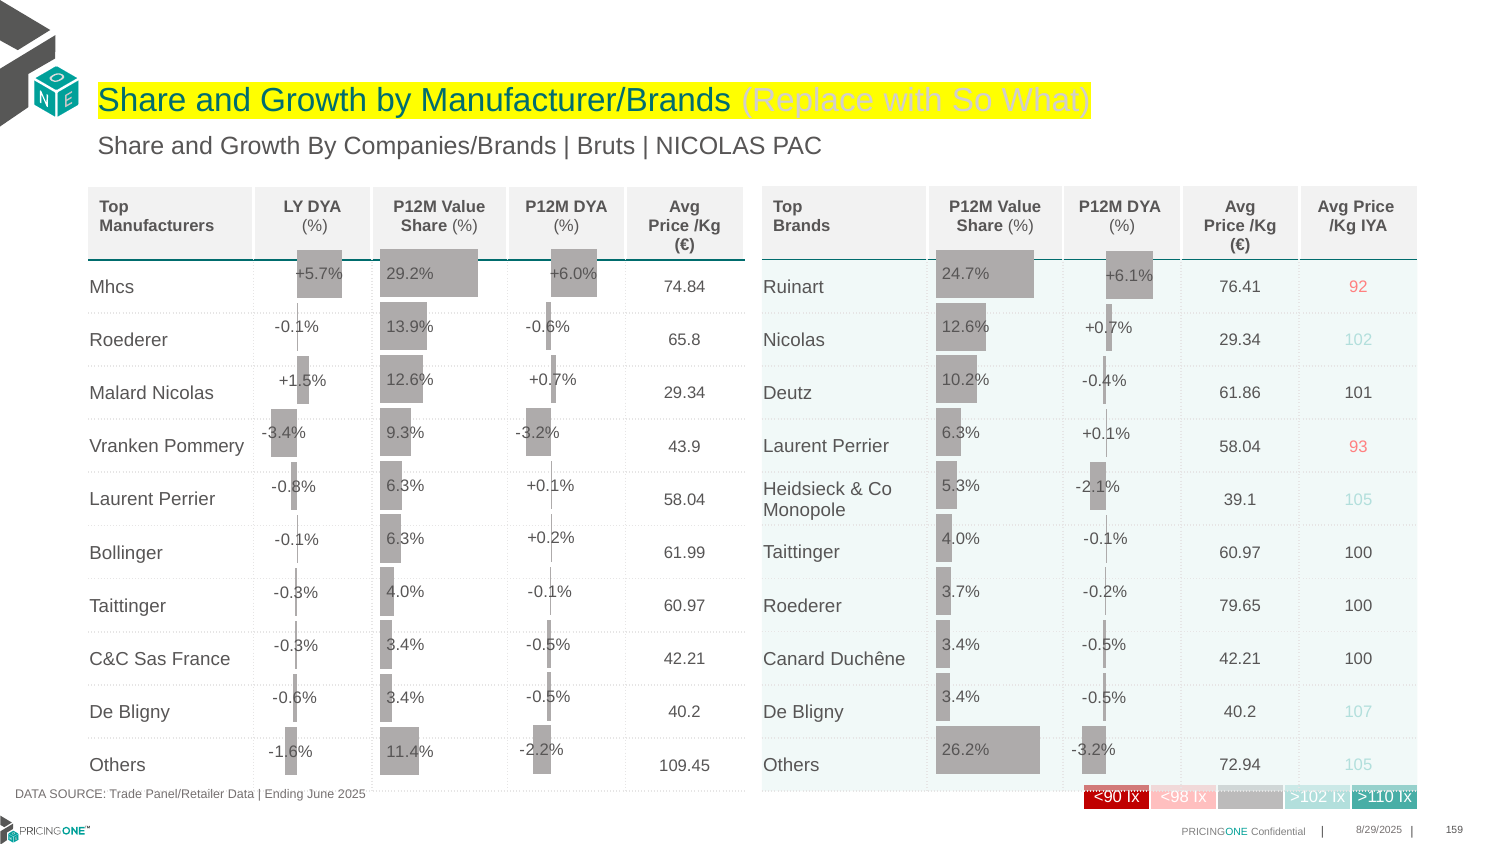

# Share and Growth by Manufacturer/Brands (Replace with So What)

Share and Growth By Companies/Brands | Bruts | NICOLAS PAC
| Top Brands | P12M Value Share (%) | P12M DYA (%) | Avg Price /Kg (€) | Avg Price /Kg IYA |
| --- | --- | --- | --- | --- |
| Ruinart |  |  | 76.41 | 92 |
| Nicolas |  |  | 29.34 | 102 |
| Deutz |  |  | 61.86 | 101 |
| Laurent Perrier |  |  | 58.04 | 93 |
| Heidsieck & Co Monopole |  |  | 39.1 | 105 |
| Taittinger |  |  | 60.97 | 100 |
| Roederer |  |  | 79.65 | 100 |
| Canard Duchêne |  |  | 42.21 | 100 |
| De Bligny |  |  | 40.2 | 107 |
| Others |  |  | 72.94 | 105 |
| Top Manufacturers | LY DYA (%) | P12M Value Share (%) | P12M DYA (%) | Avg Price /Kg (€) |
| --- | --- | --- | --- | --- |
| Mhcs |  |  |  | 74.84 |
| Roederer |  |  |  | 65.8 |
| Malard Nicolas |  |  |  | 29.34 |
| Vranken Pommery |  |  |  | 43.9 |
| Laurent Perrier |  |  |  | 58.04 |
| Bollinger |  |  |  | 61.99 |
| Taittinger |  |  |  | 60.97 |
| C&C Sas France |  |  |  | 42.21 |
| De Bligny |  |  |  | 40.2 |
| Others |  |  |  | 109.45 |

### Chart

| Category | Share DYA P12M |
|---|---|
|  | 0.060446475812301115 |

### Chart

| Category | Value Share P12M |
|---|---|
|  | 0.29231817052121367 |

### Chart

| Category | Share DYA LY |
|---|---|
|  | 0.05696727677072699 |

### Chart

| Category | Value Share |
|---|---|
|  | 0.24685588270010292 |

### Chart

| Category | Share DYA |
|---|---|
|  | 0.06051527646593824 |
DATA SOURCE: Trade Panel/Retailer Data | Ending June 2025
| <90 Ix | <98 Ix |  | >102 Ix | >110 Ix |
| --- | --- | --- | --- | --- |

8/29/2025
159